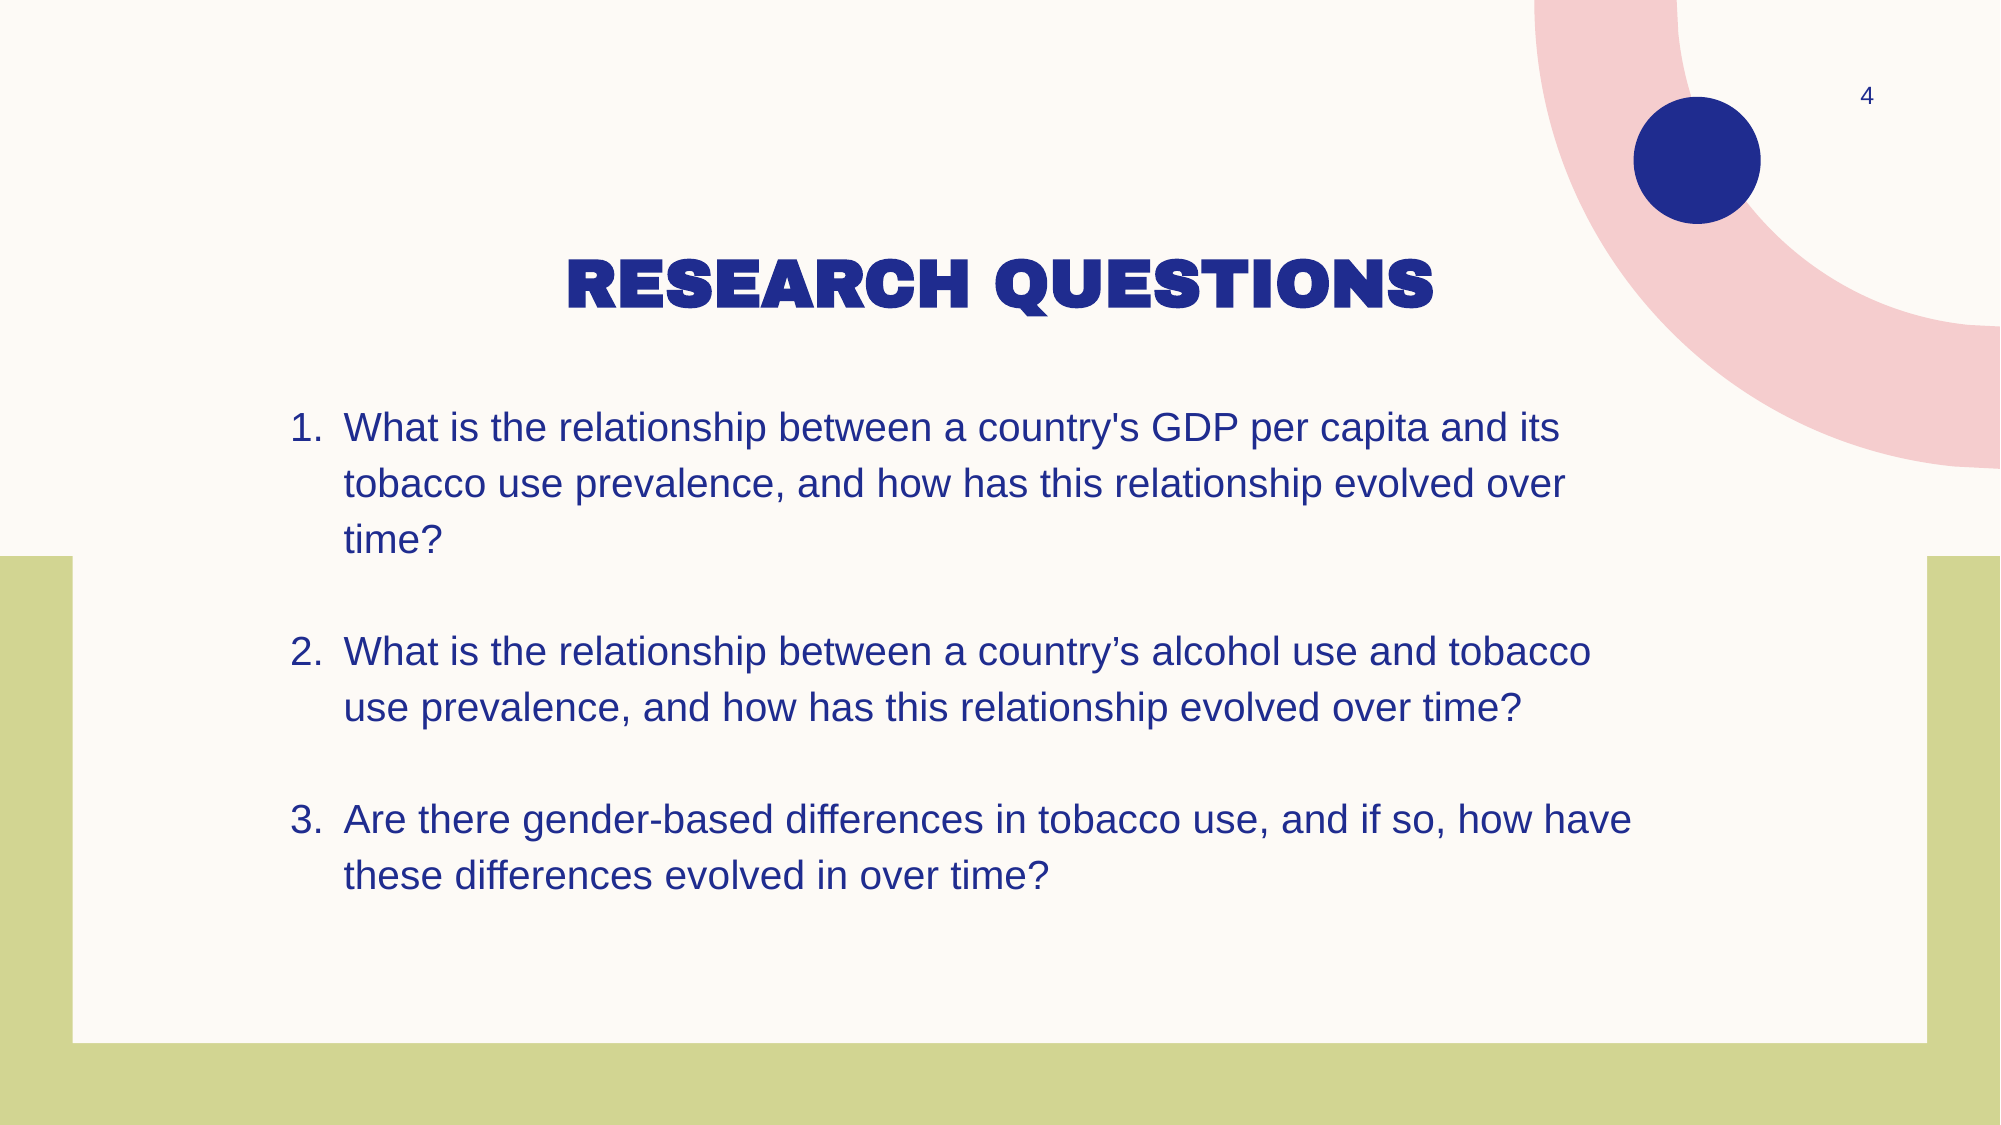

4

What is the relationship between a country's GDP per capita and its tobacco use prevalence, and how has this relationship evolved over time?

What is the relationship between a country’s alcohol use and tobacco use prevalence, and how has this relationship evolved over time?

Are there gender-based differences in tobacco use, and if so, how have these differences evolved in over time?
# RESEARCH QUESTIONS